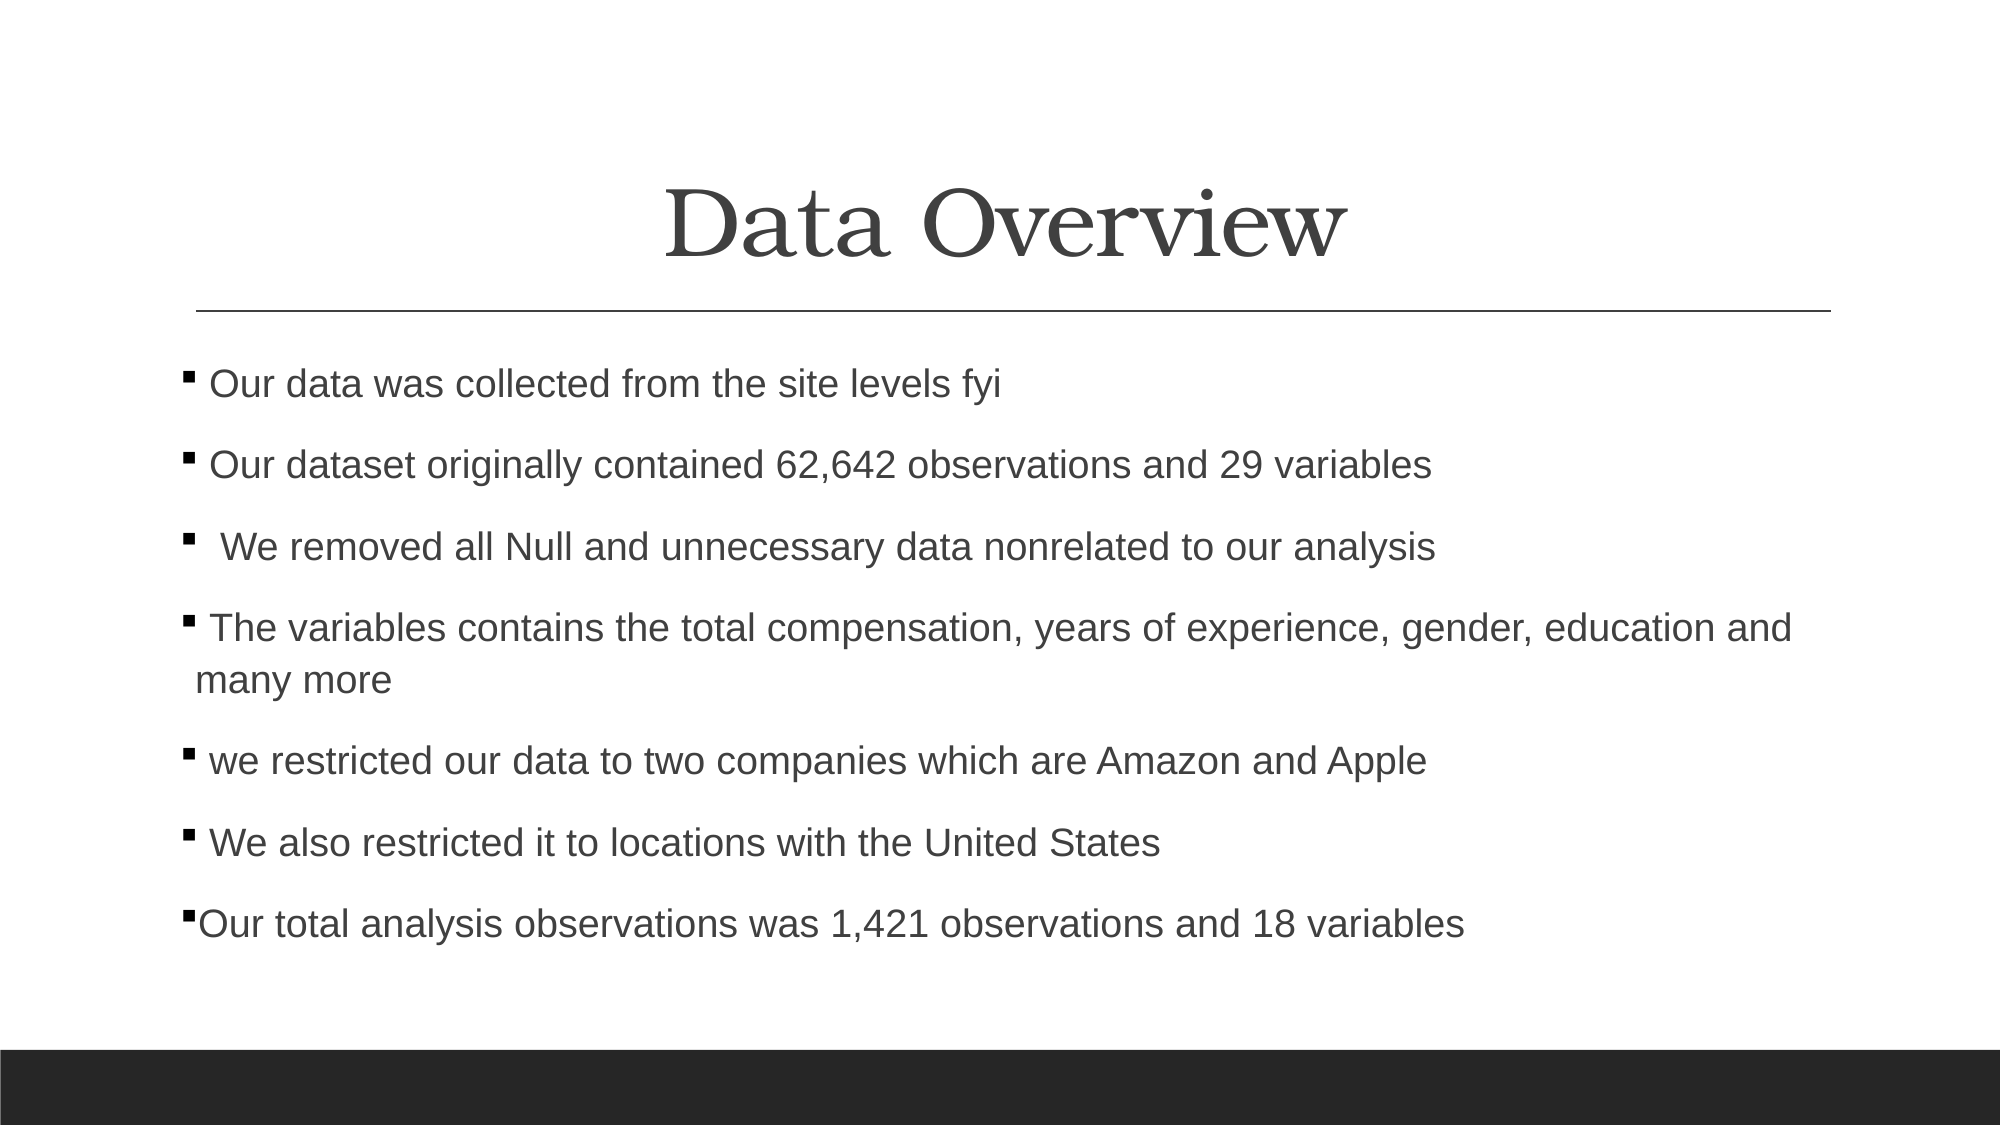

# Data Overview
 Our data was collected from the site levels fyi
 Our dataset originally contained 62,642 observations and 29 variables
  We removed all Null and unnecessary data nonrelated to our analysis
 The variables contains the total compensation, years of experience, gender, education and many more
 we restricted our data to two companies which are Amazon and Apple
 We also restricted it to locations with the United States
Our total analysis observations was 1,421 observations and 18 variables